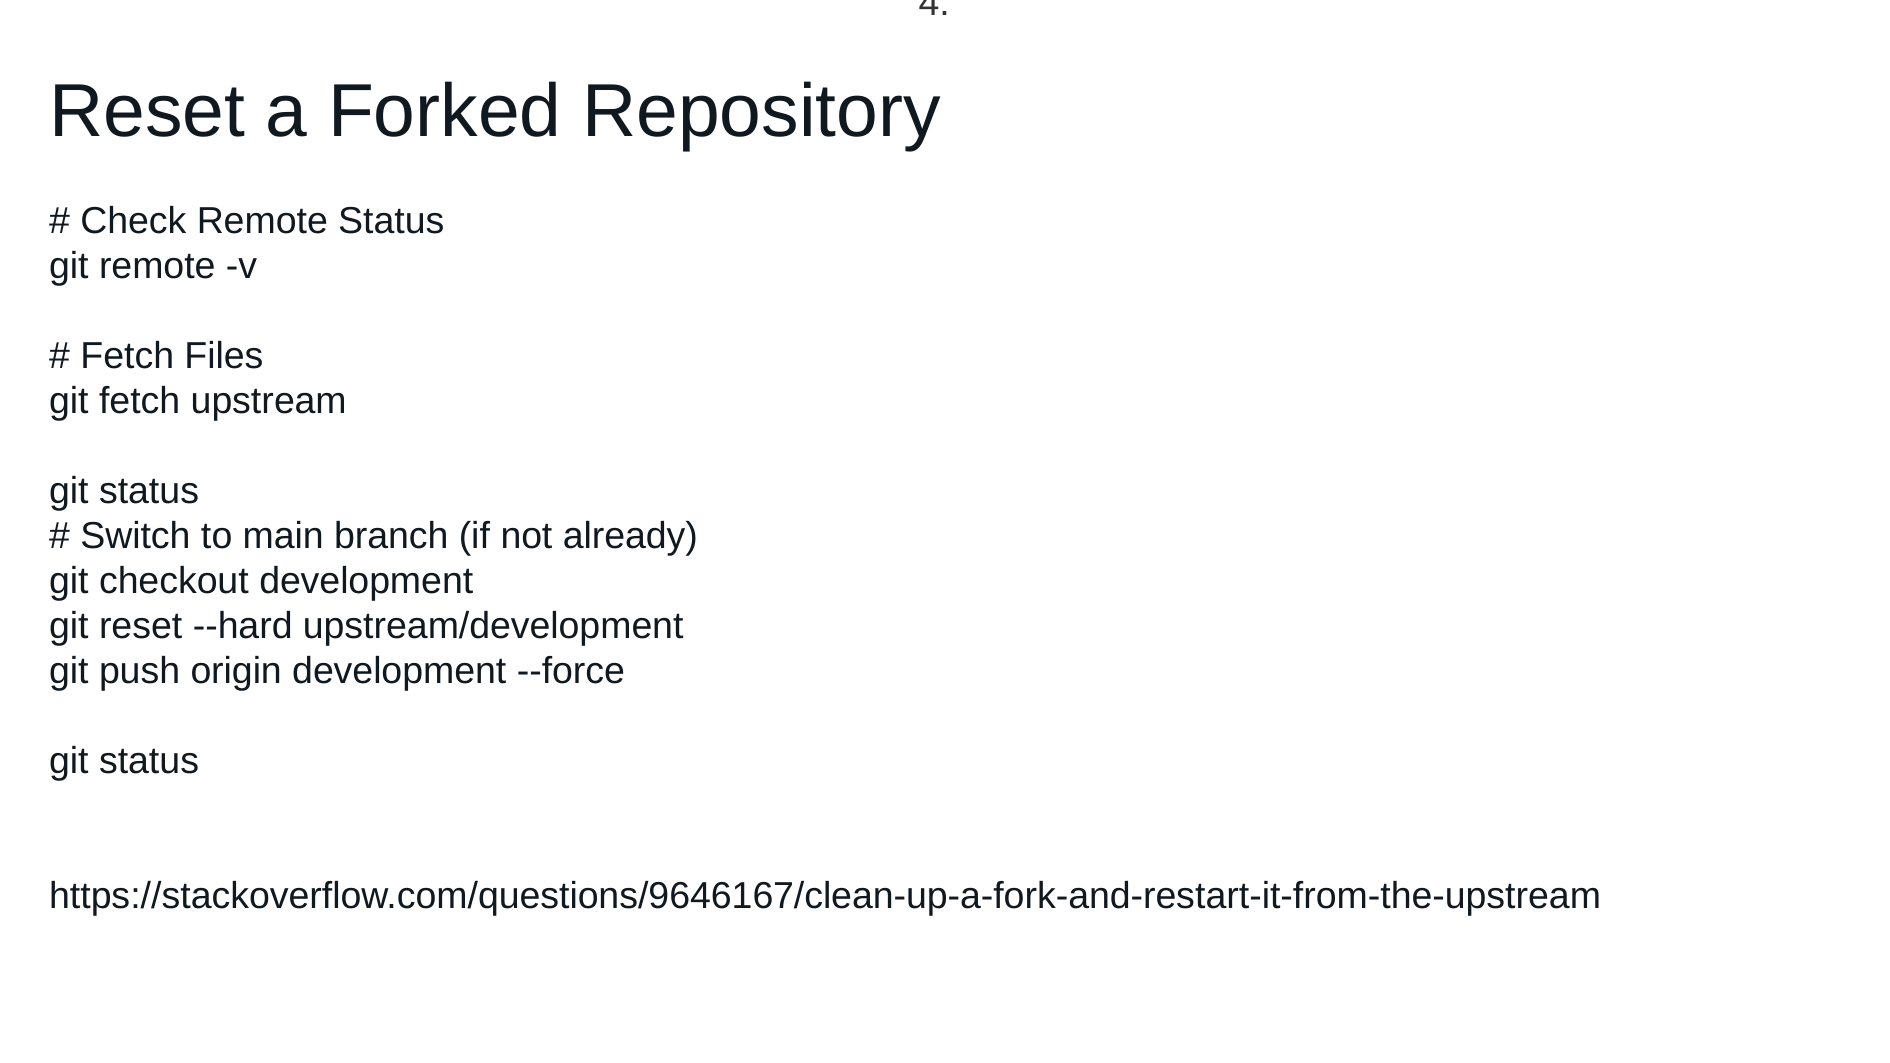

Reset a Forked Repository

# Check Remote Status
git remote -v
# Fetch Files
git fetch upstream
git status
# Switch to main branch (if not already)
git checkout development
git reset --hard upstream/development
git push origin development --force
git status

https://stackoverflow.com/questions/9646167/clean-up-a-fork-and-restart-it-from-the-upstream